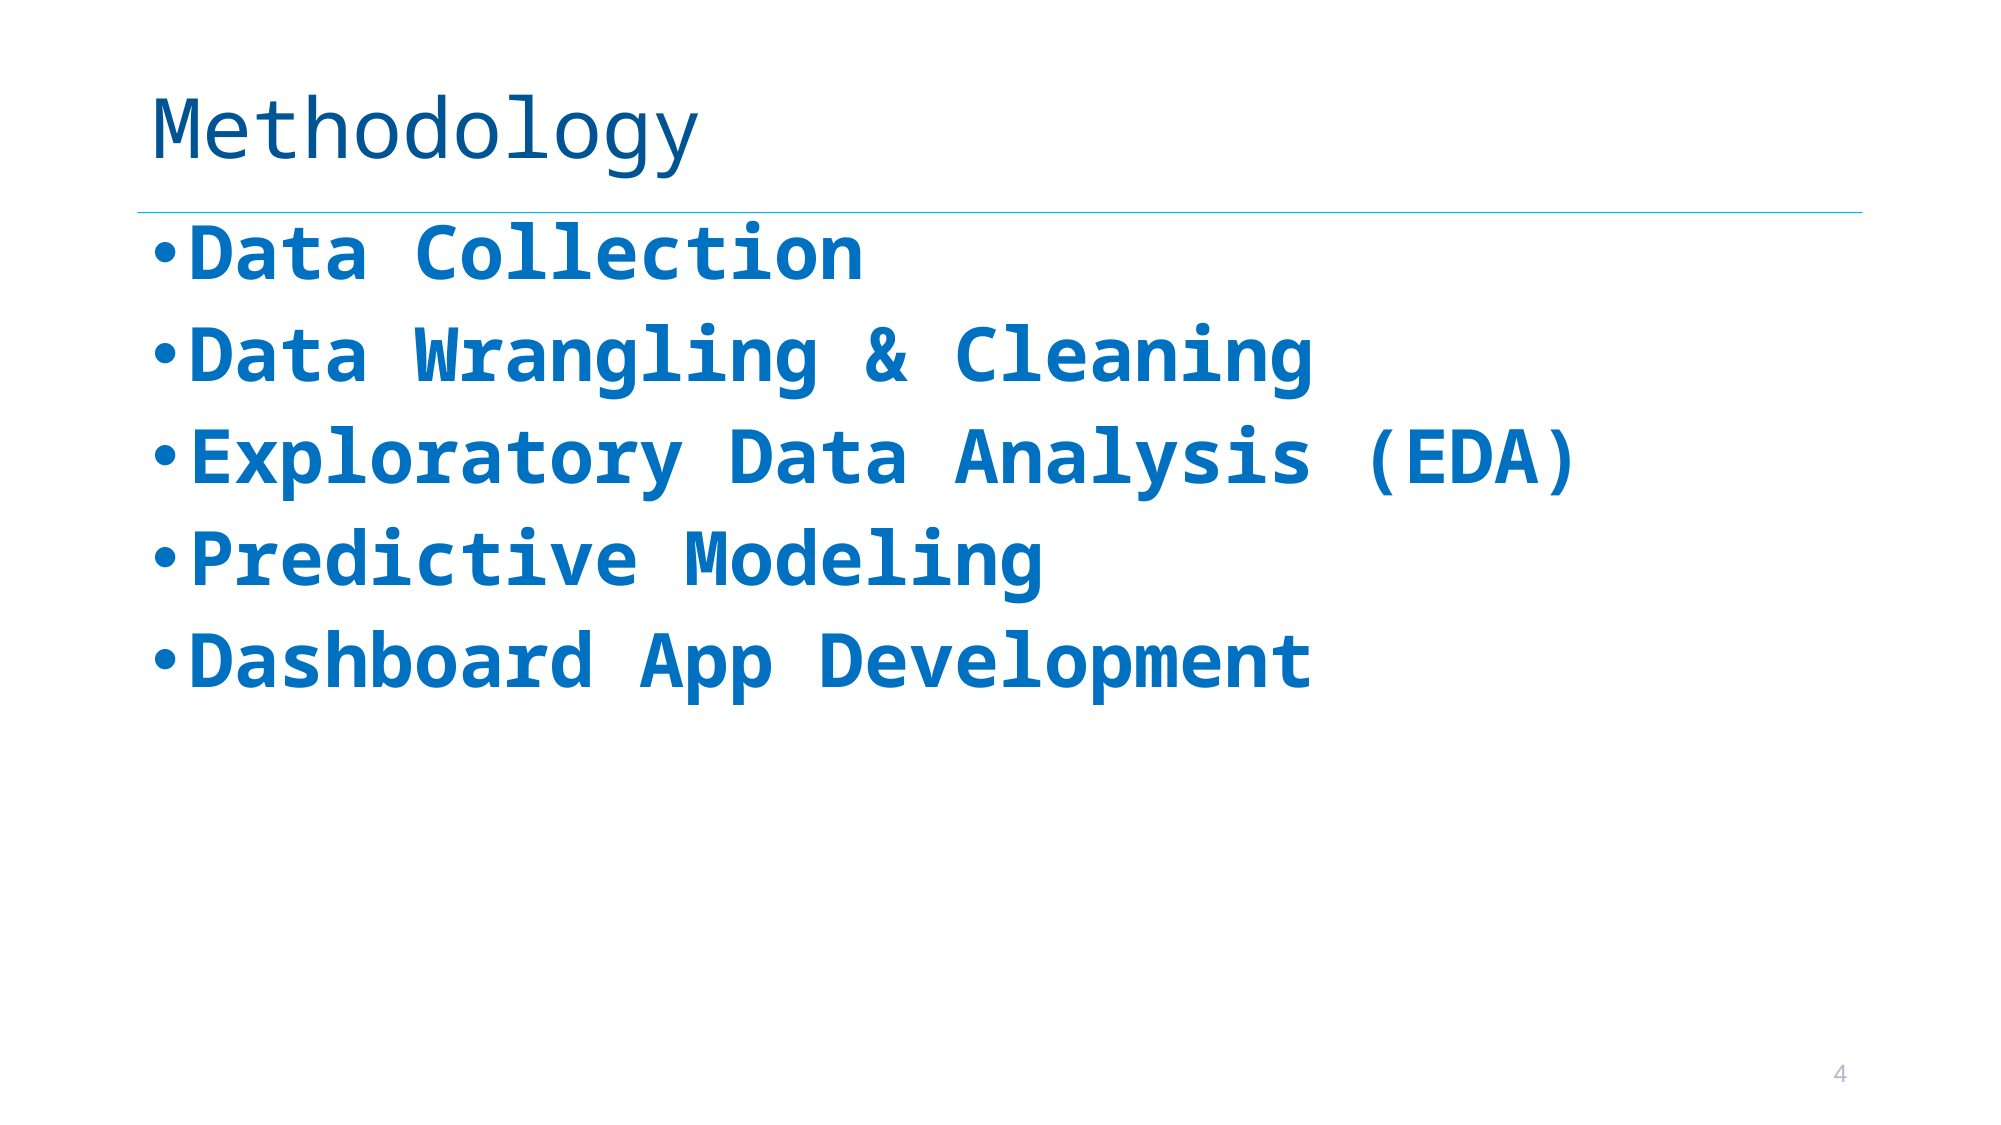

# Methodology
Data Collection
Data Wrangling & Cleaning
Exploratory Data Analysis (EDA)
Predictive Modeling
Dashboard App Development

4